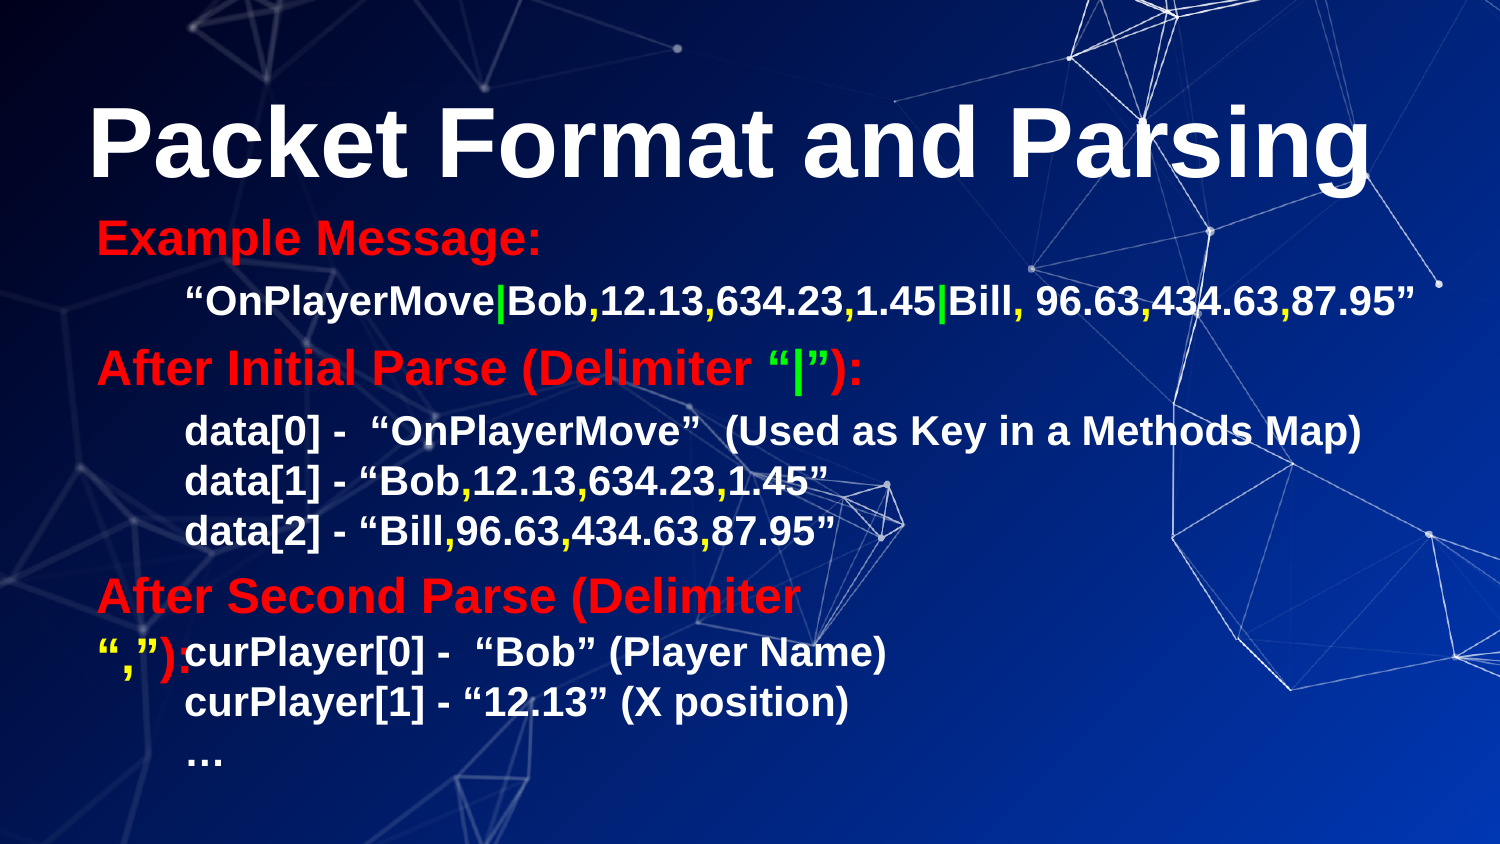

# Packet Format and Parsing
Example Message:
“OnPlayerMove|Bob,12.13,634.23,1.45|Bill, 96.63,434.63,87.95”
After Initial Parse (Delimiter “|”):
data[0] -  “OnPlayerMove”  (Used as Key in a Methods Map)
data[1] - “Bob,12.13,634.23,1.45”
data[2] - “Bill,96.63,434.63,87.95”
After Second Parse (Delimiter “,”):
curPlayer[0] -  “Bob” (Player Name)
curPlayer[1] - “12.13” (X position)
…
9